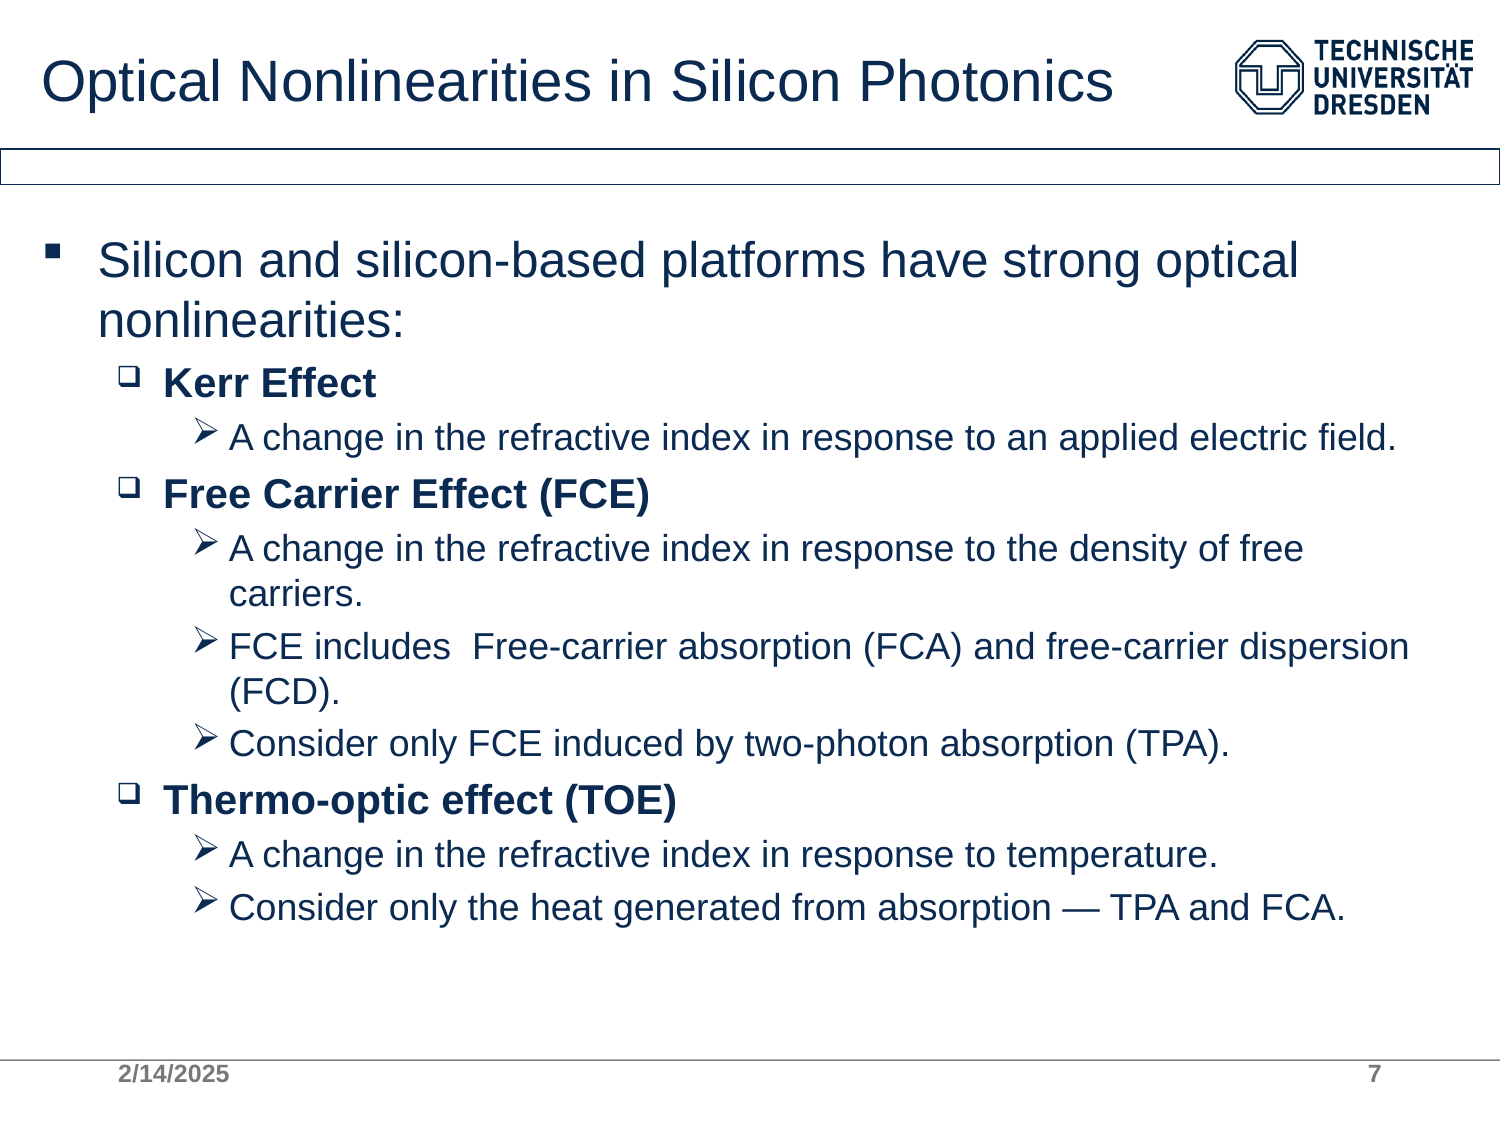

# Optical Nonlinearities in Silicon Photonics
Silicon and silicon-based platforms have strong optical nonlinearities:
Kerr Effect
A change in the refractive index in response to an applied electric field.
Free Carrier Effect (FCE)
A change in the refractive index in response to the density of free carriers.
FCE includes  Free-carrier absorption (FCA) and free-carrier dispersion (FCD).
Consider only FCE induced by two-photon absorption (TPA).
Thermo-optic effect (TOE)
A change in the refractive index in response to temperature.
Consider only the heat generated from absorption — TPA and FCA.
2/14/2025

7